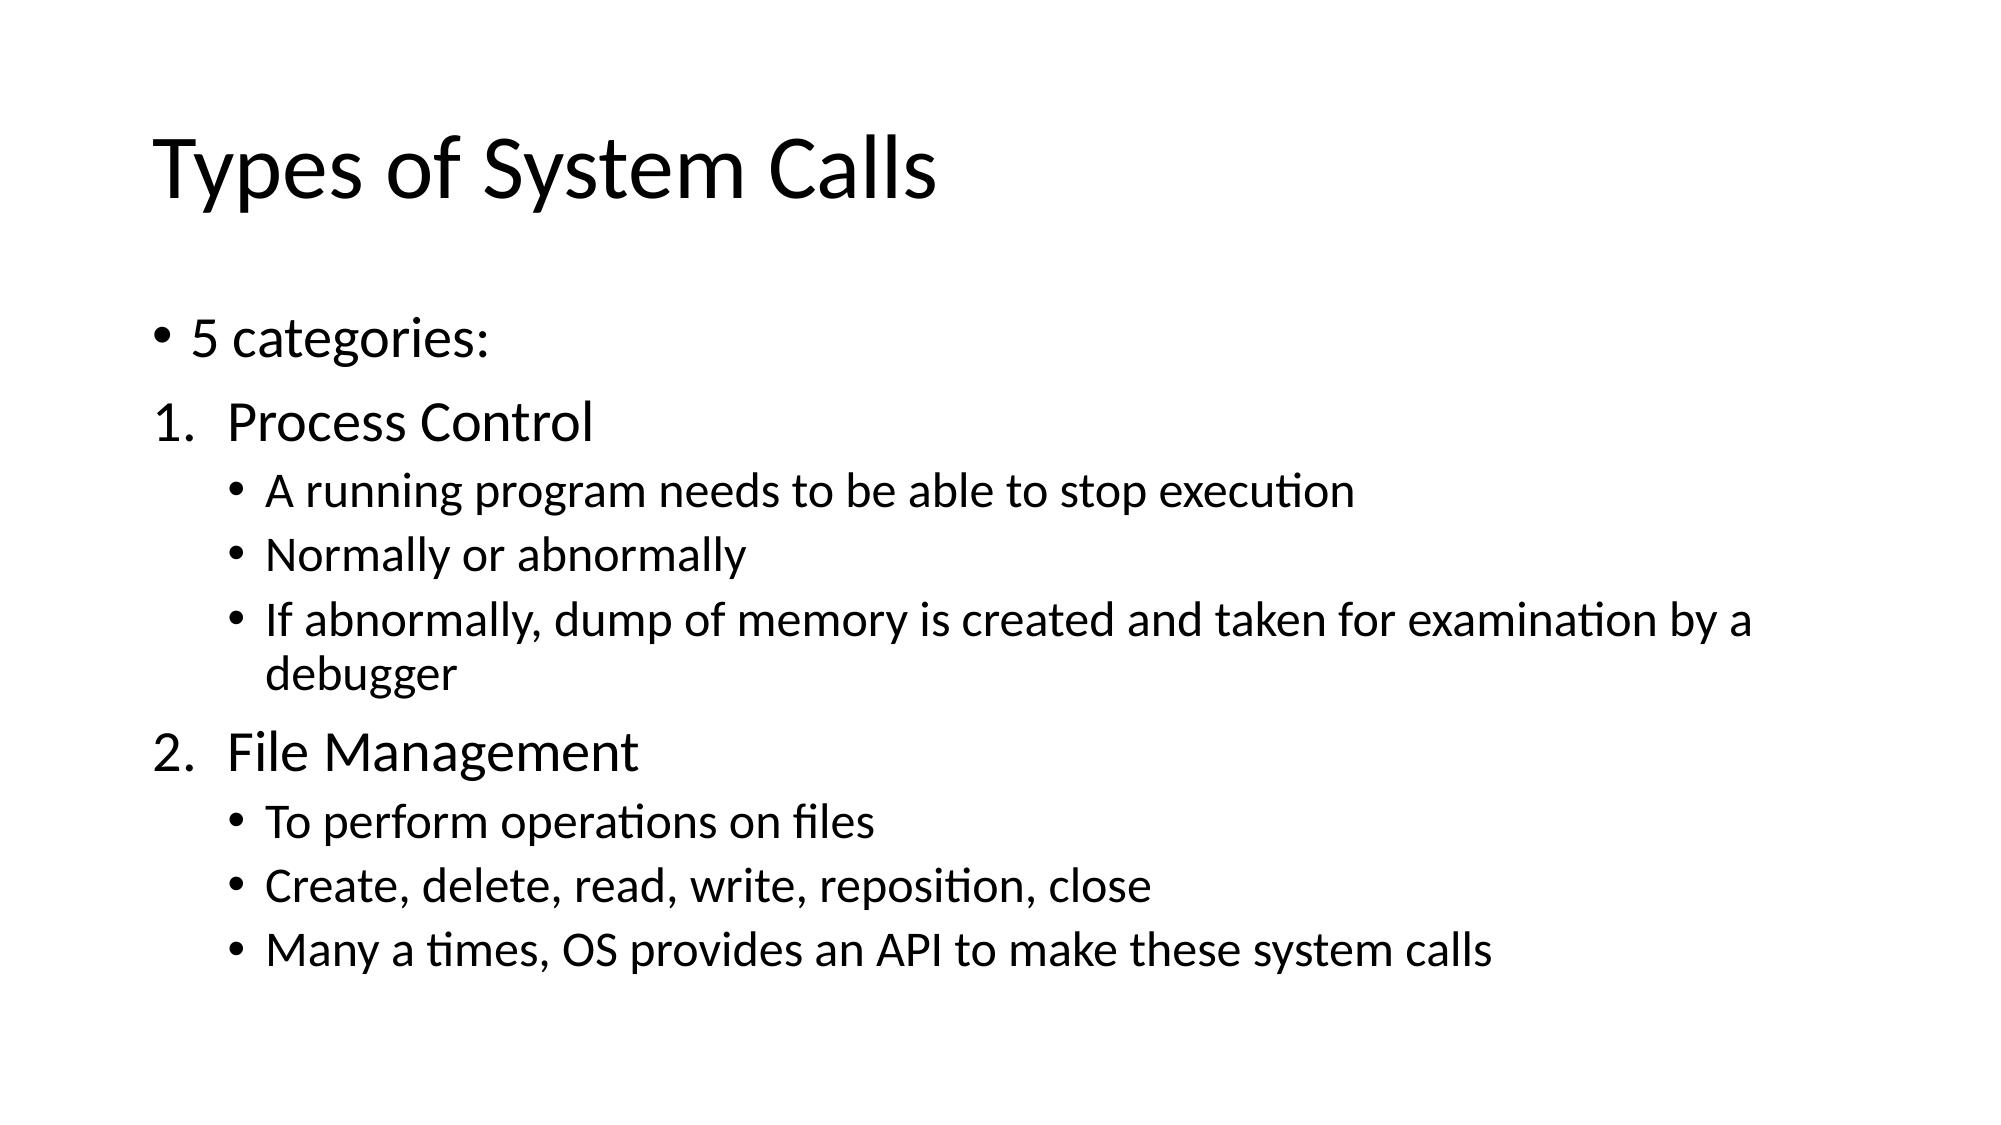

# Types of System Calls
5 categories:
Process Control
A running program needs to be able to stop execution
Normally or abnormally
If abnormally, dump of memory is created and taken for examination by a debugger
File Management
To perform operations on files
Create, delete, read, write, reposition, close
Many a times, OS provides an API to make these system calls